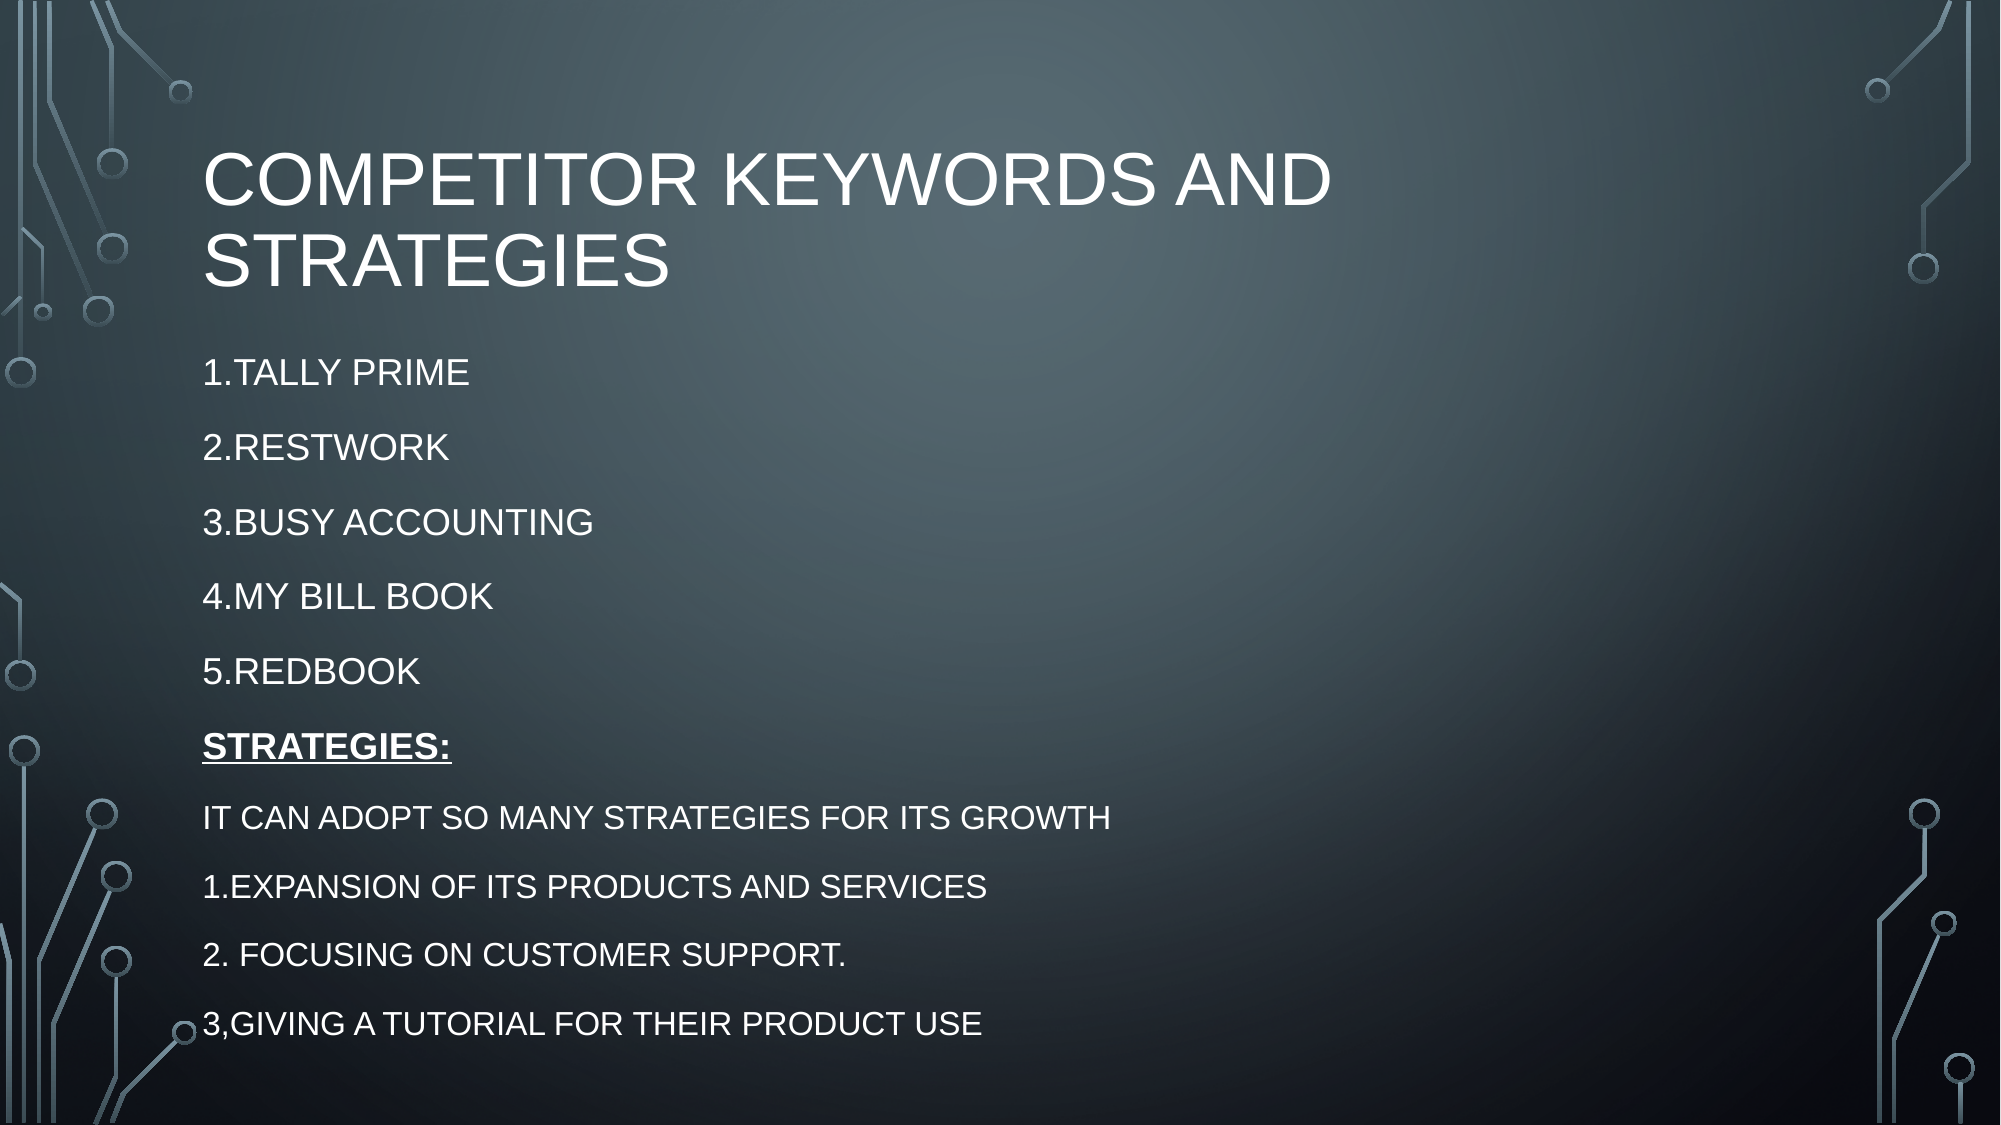

# Competitor keywords and strategies
1.Tally prime
2.Restwork
3.Busy accounting
4.My bill book
5.Redbook
Strategies:
It can adopt so many strategies for its growth
1.Expansion of its products and services
2. Focusing on customer support.
3,giving a tutorial for their product use